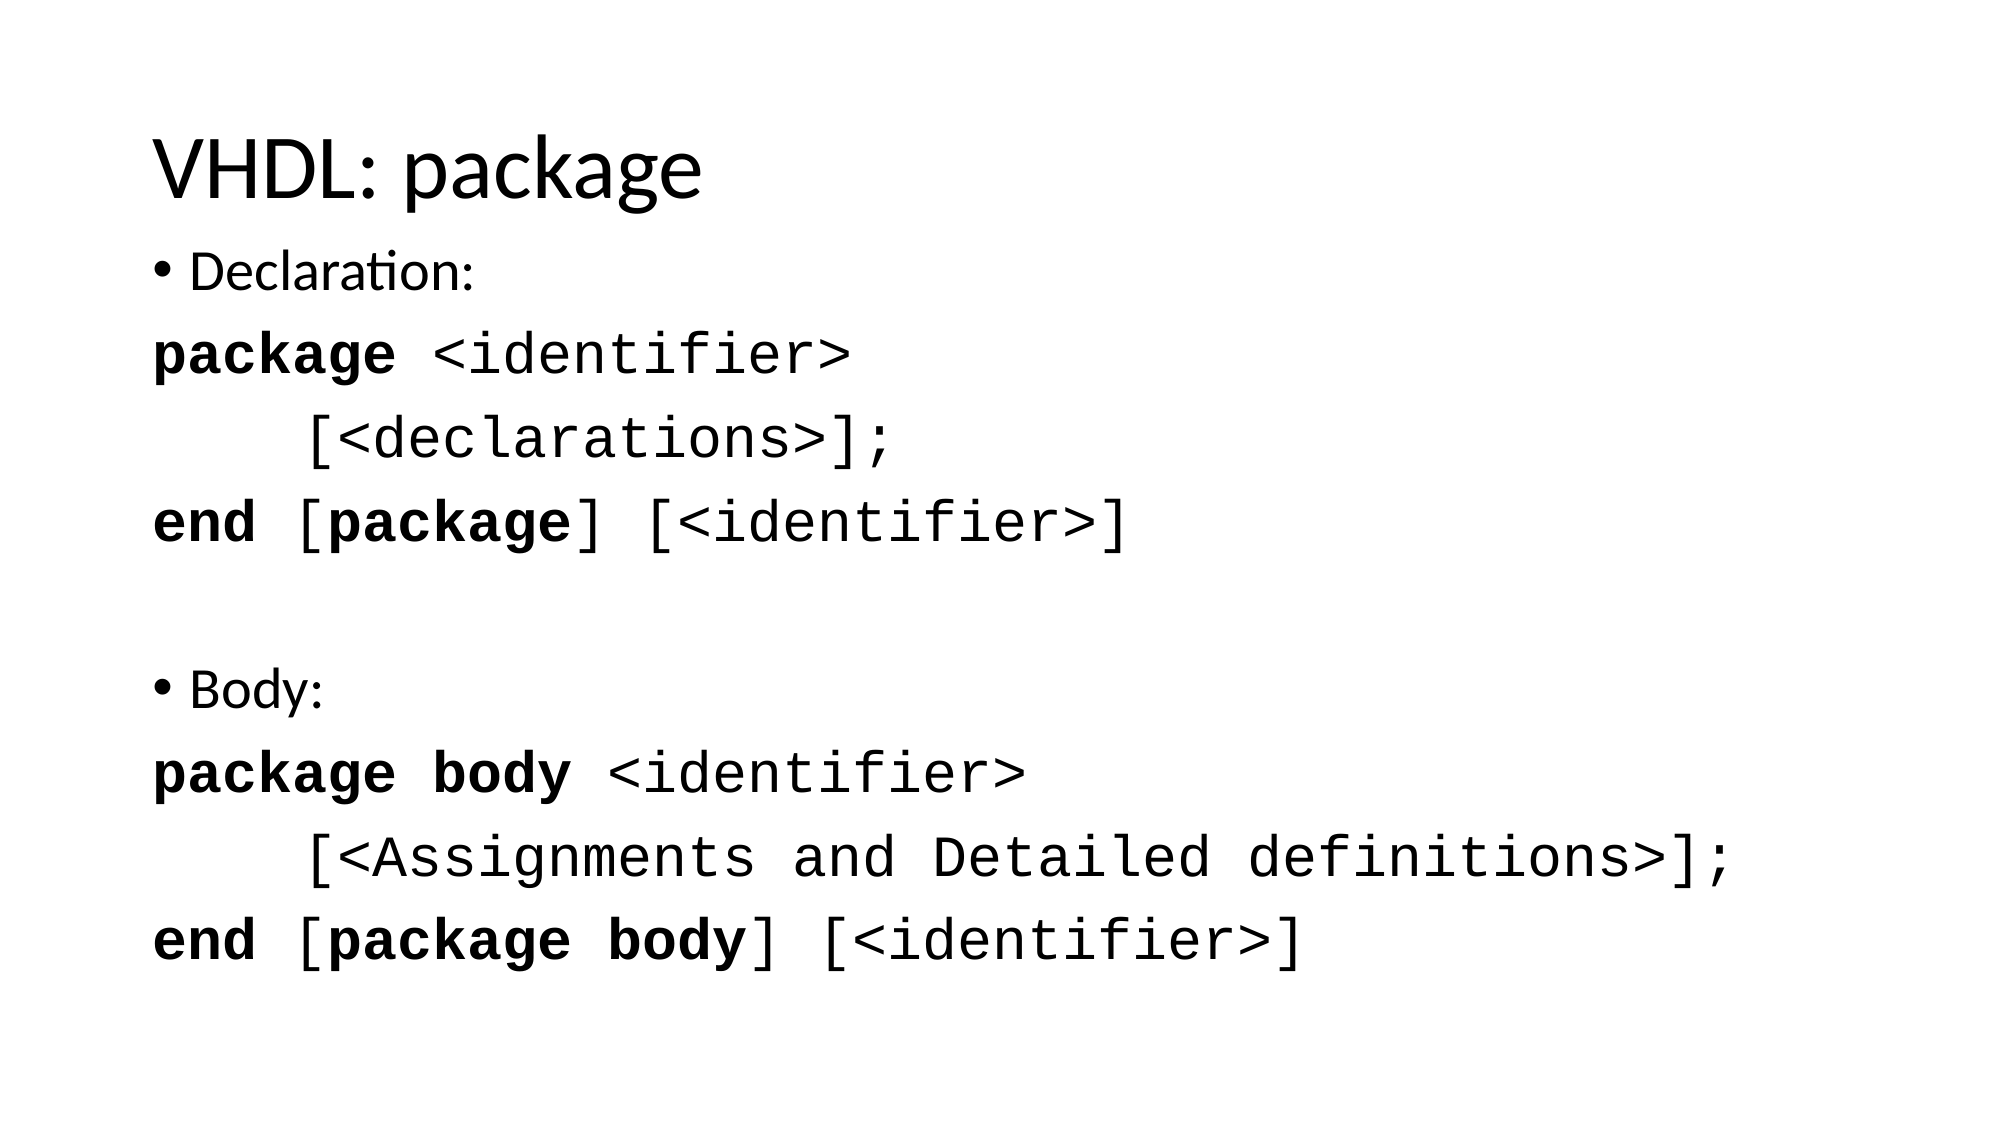

# VHDL: package
Declaration:
package <identifier>
	[<declarations>];
end [package] [<identifier>]

Body:
package body <identifier>
	[<Assignments and Detailed definitions>];
end [package body] [<identifier>]